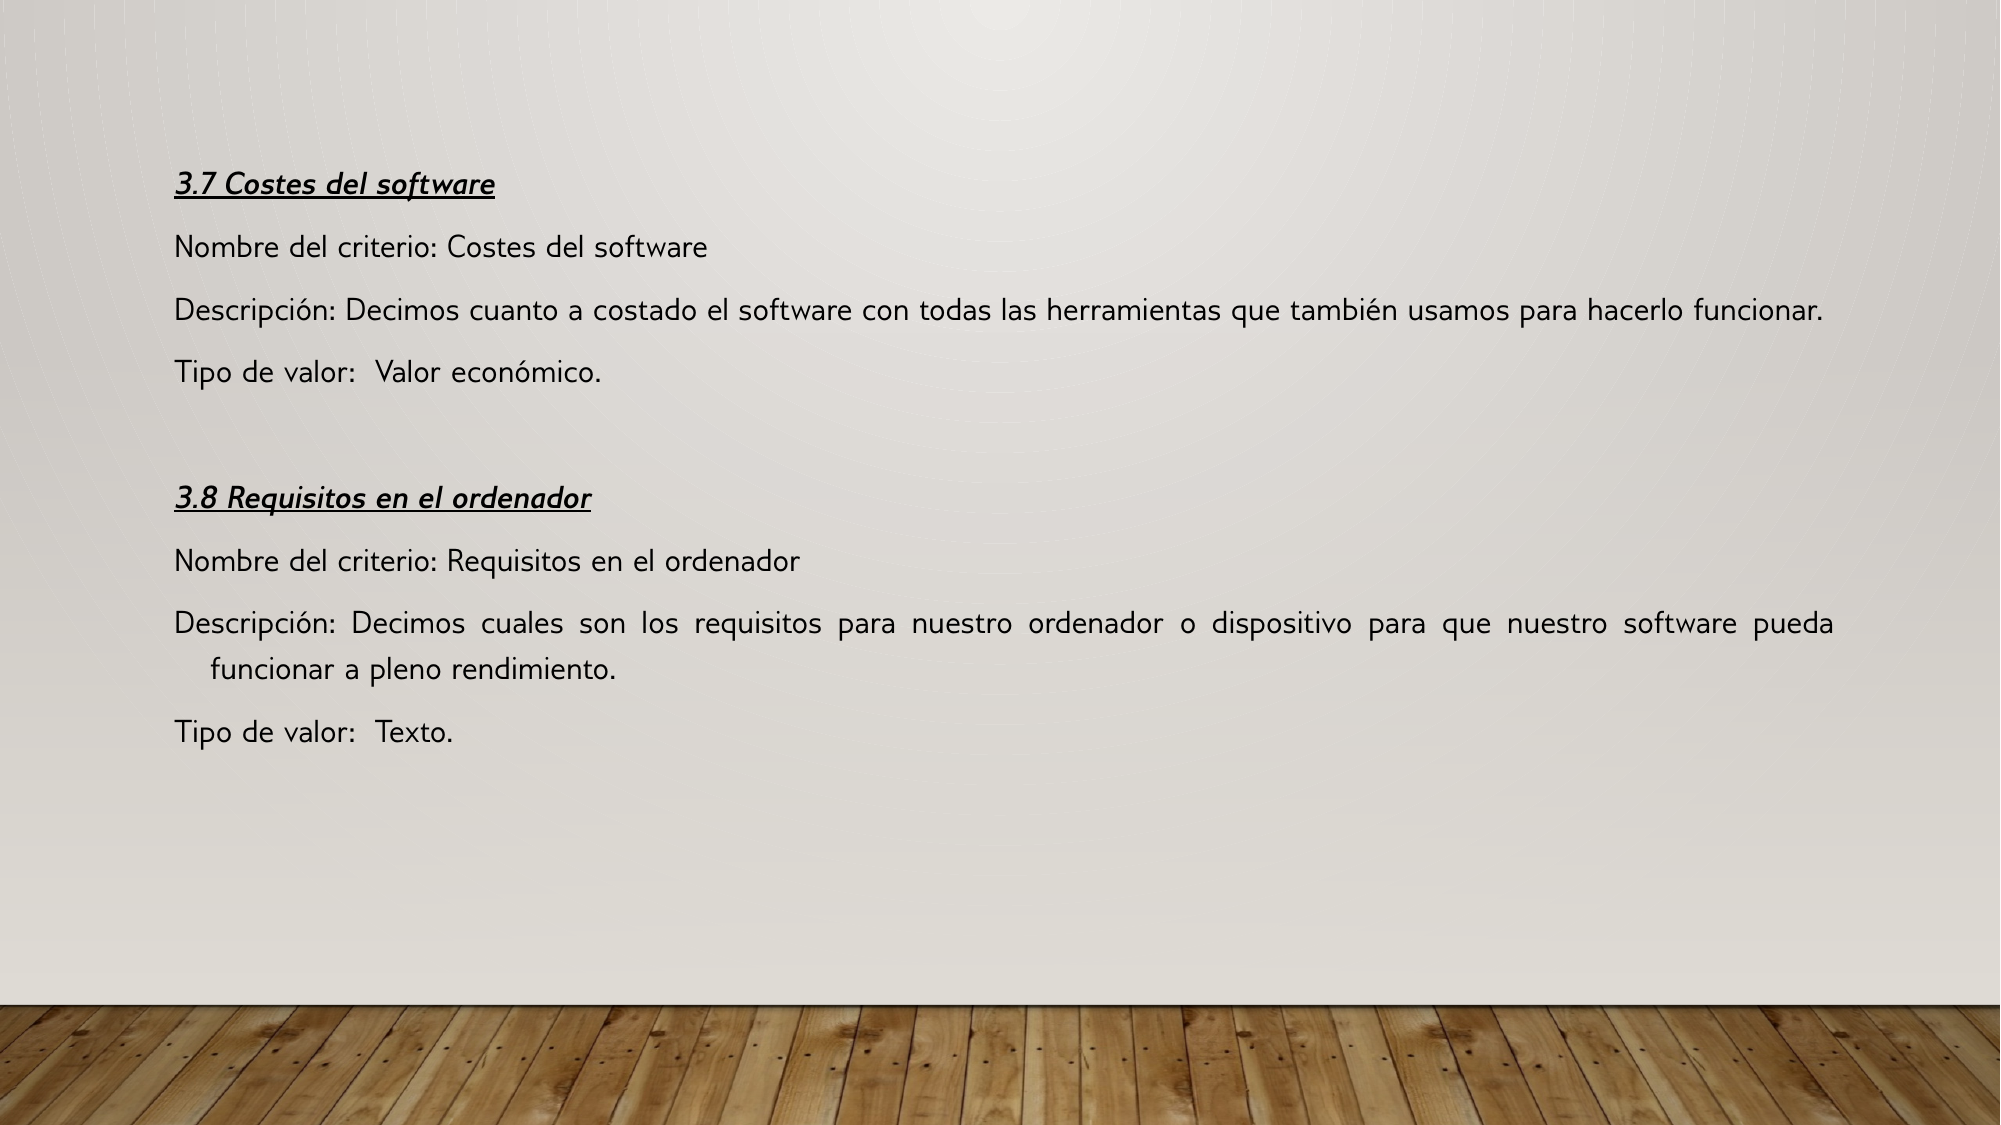

3.7 Costes del software
Nombre del criterio: Costes del software
Descripción: Decimos cuanto a costado el software con todas las herramientas que también usamos para hacerlo funcionar.
Tipo de valor:  Valor económico.

3.8 Requisitos en el ordenador
Nombre del criterio: Requisitos en el ordenador
Descripción: Decimos cuales son los requisitos para nuestro ordenador o dispositivo para que nuestro software pueda funcionar a pleno rendimiento.
Tipo de valor:  Texto.